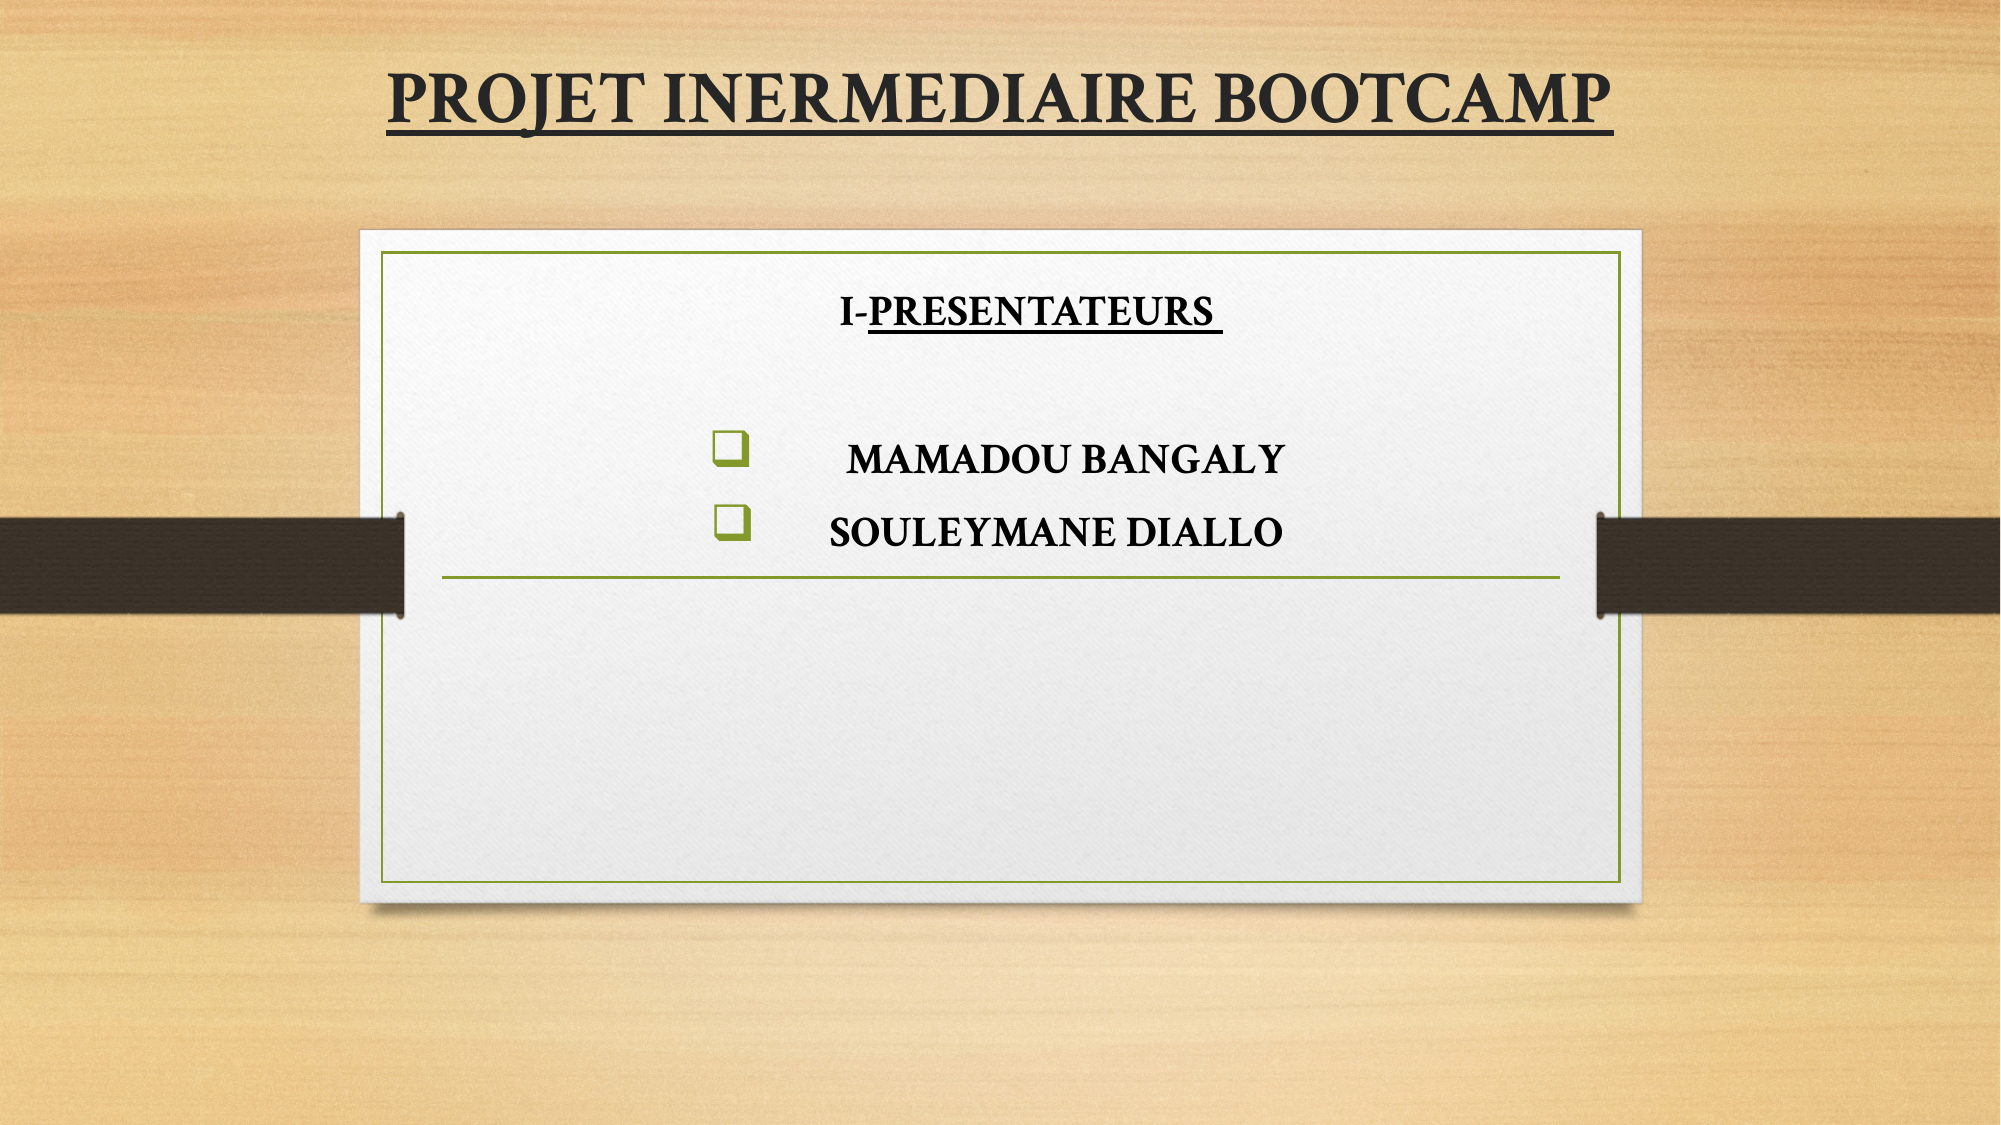

# PROJET INERMEDIAIRE BOOTCAMP

       I-PRESENTATEURS

         MAMADOU BANGALY
       SOULEYMANE DIALLO